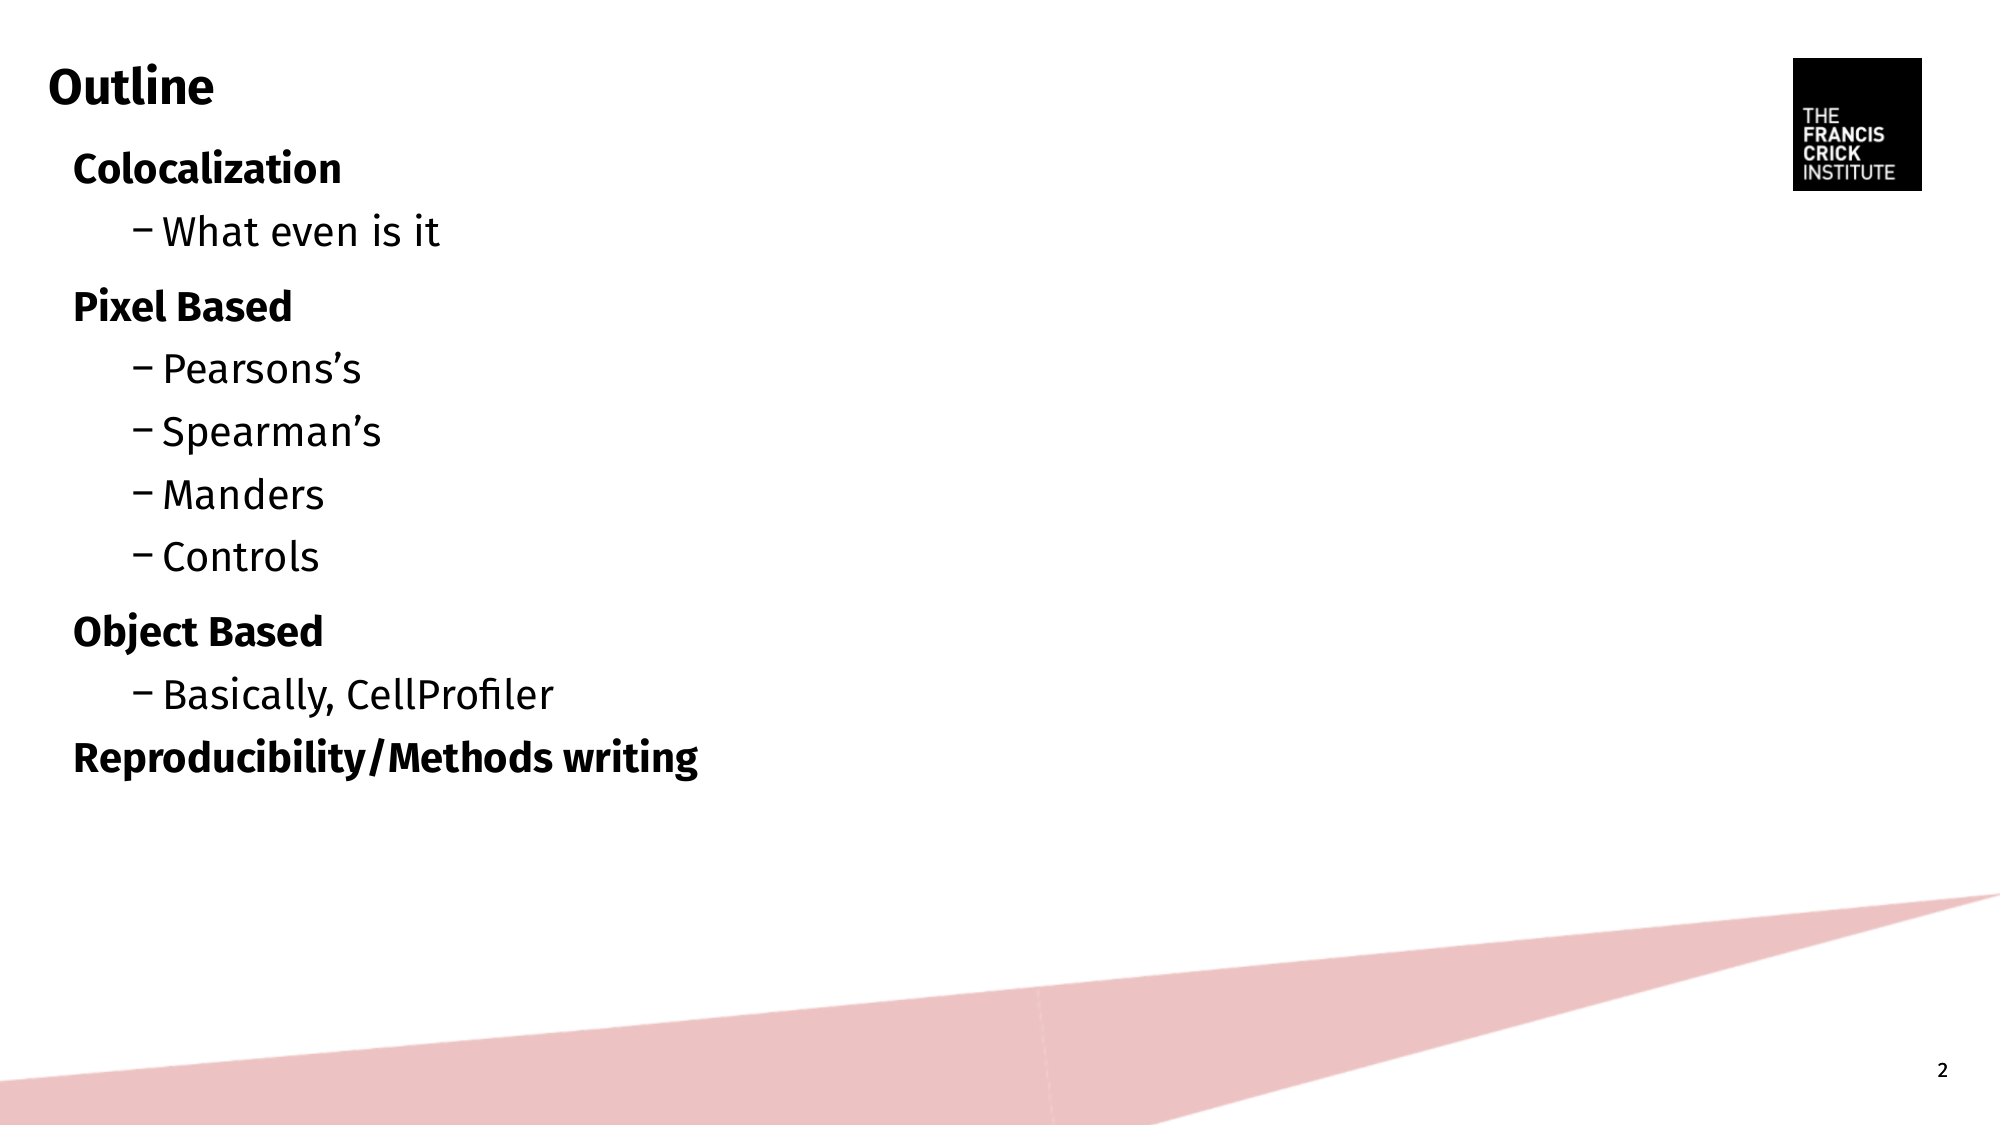

Outline
Colocalization
What even is it
Pixel Based
Pearsons’s
Spearman’s
Manders
Controls
Object Based
Basically, CellProfiler
Reproducibility/Methods writing

2
2